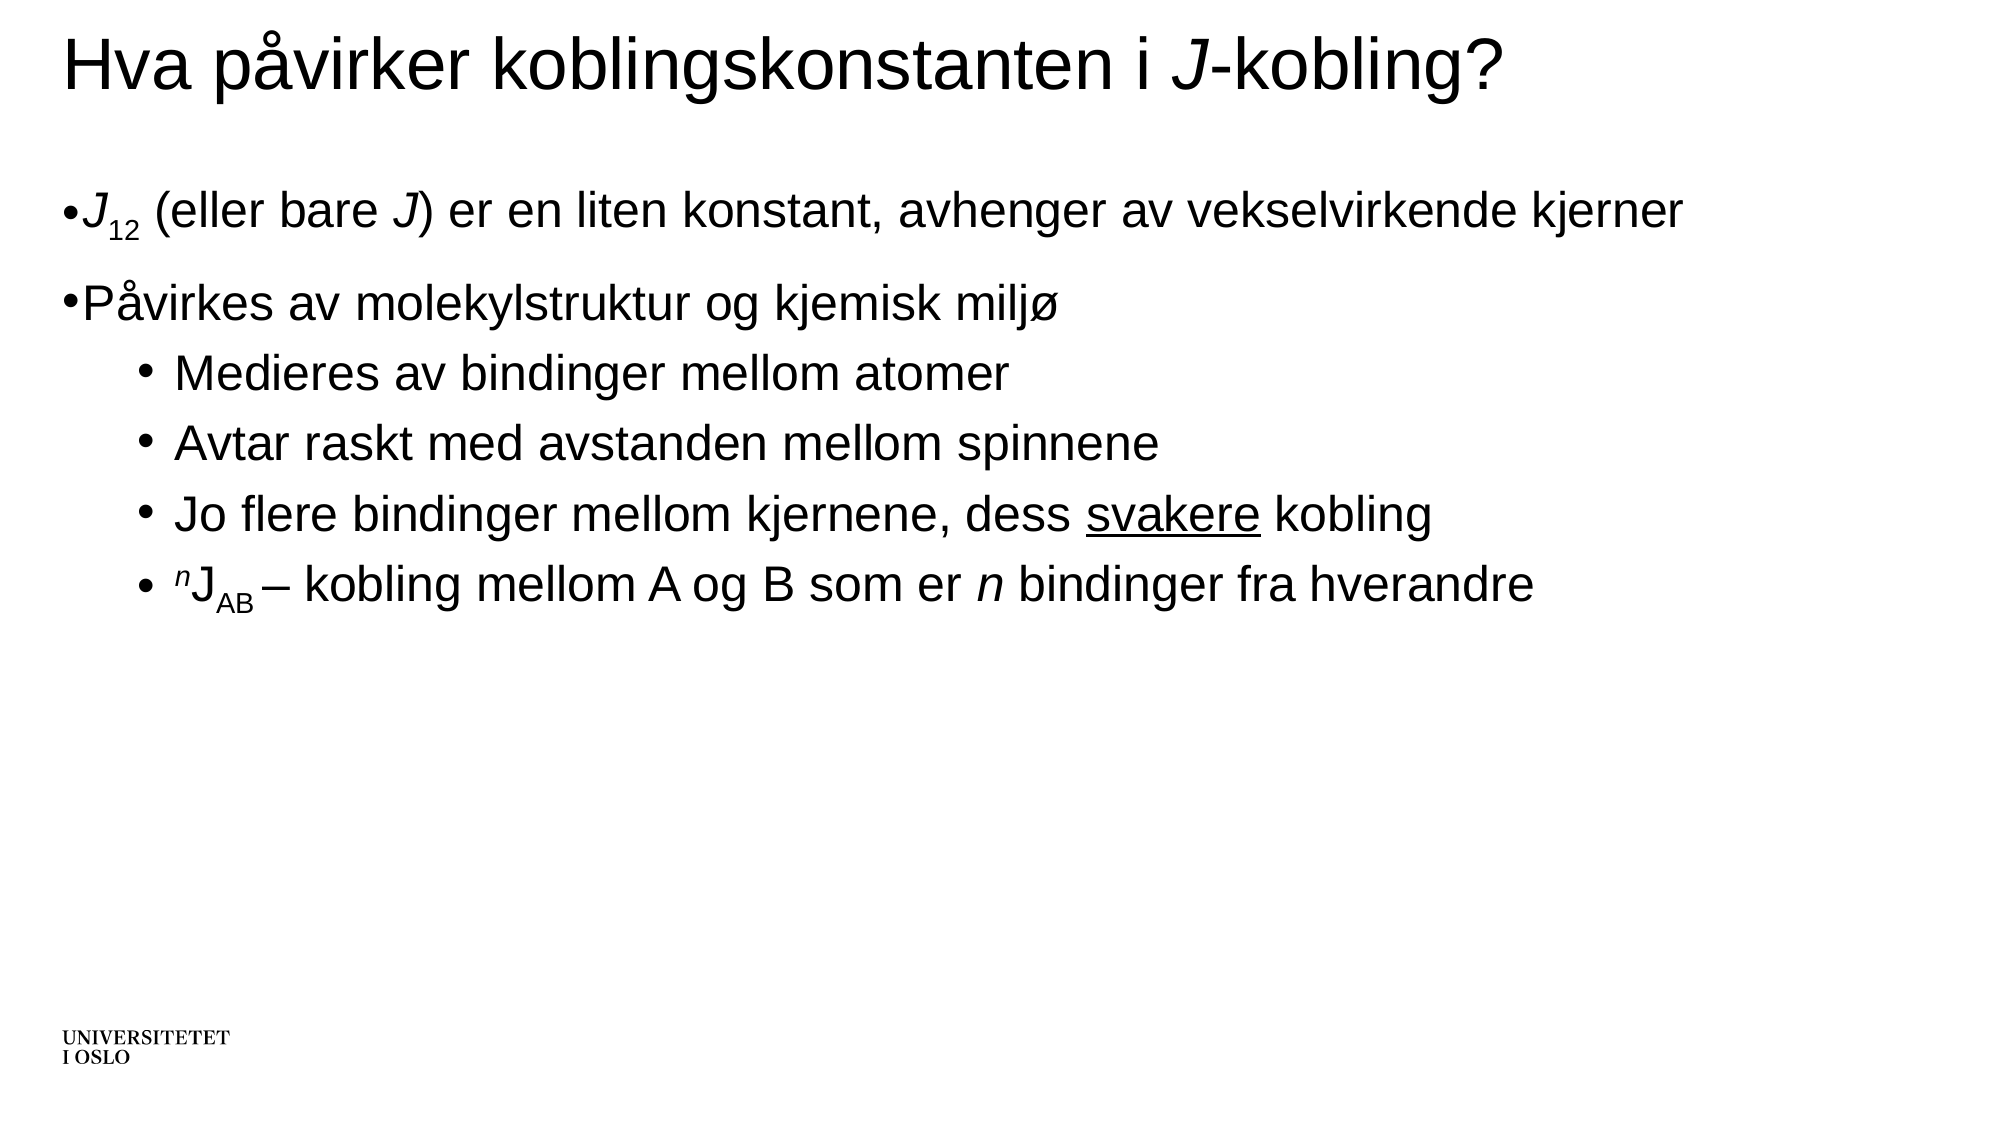

# Hva påvirker koblingskonstanten i J-kobling?
J12 (eller bare J) er en liten konstant, avhenger av vekselvirkende kjerner
Påvirkes av molekylstruktur og kjemisk miljø
Medieres av bindinger mellom atomer
Avtar raskt med avstanden mellom spinnene
Jo flere bindinger mellom kjernene, dess svakere kobling
nJAB – kobling mellom A og B som er n bindinger fra hverandre